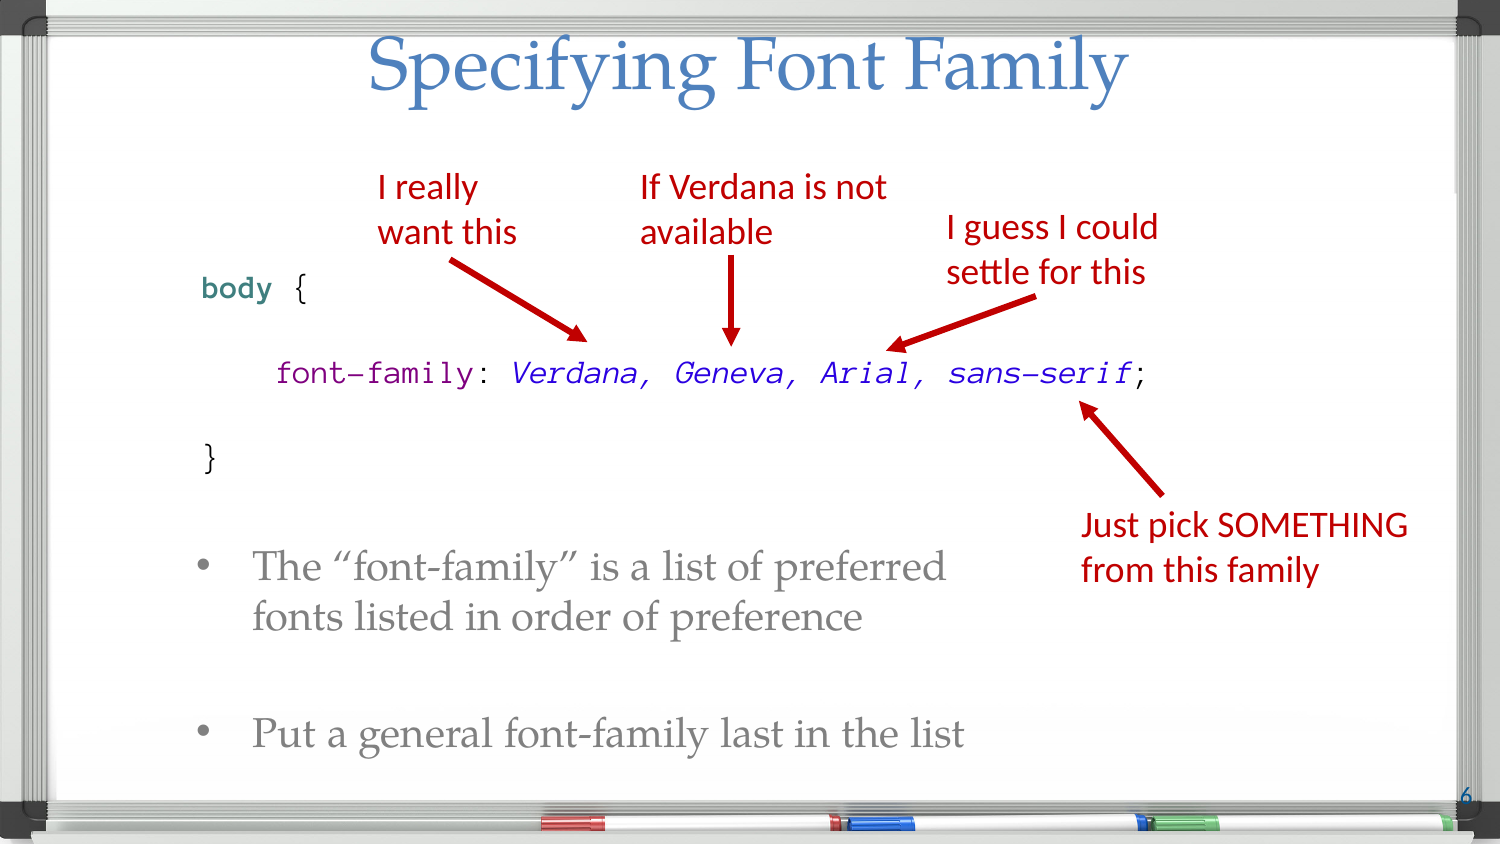

# Specifying Font Family
I really want this
If Verdana is not available
I guess I could settle for this
body {

    font-family: Verdana, Geneva, Arial, sans-serif;

}
Just pick SOMETHING from this family
The “font-family” is a list of preferred fonts listed in order of preference

Put a general font-family last in the list
6